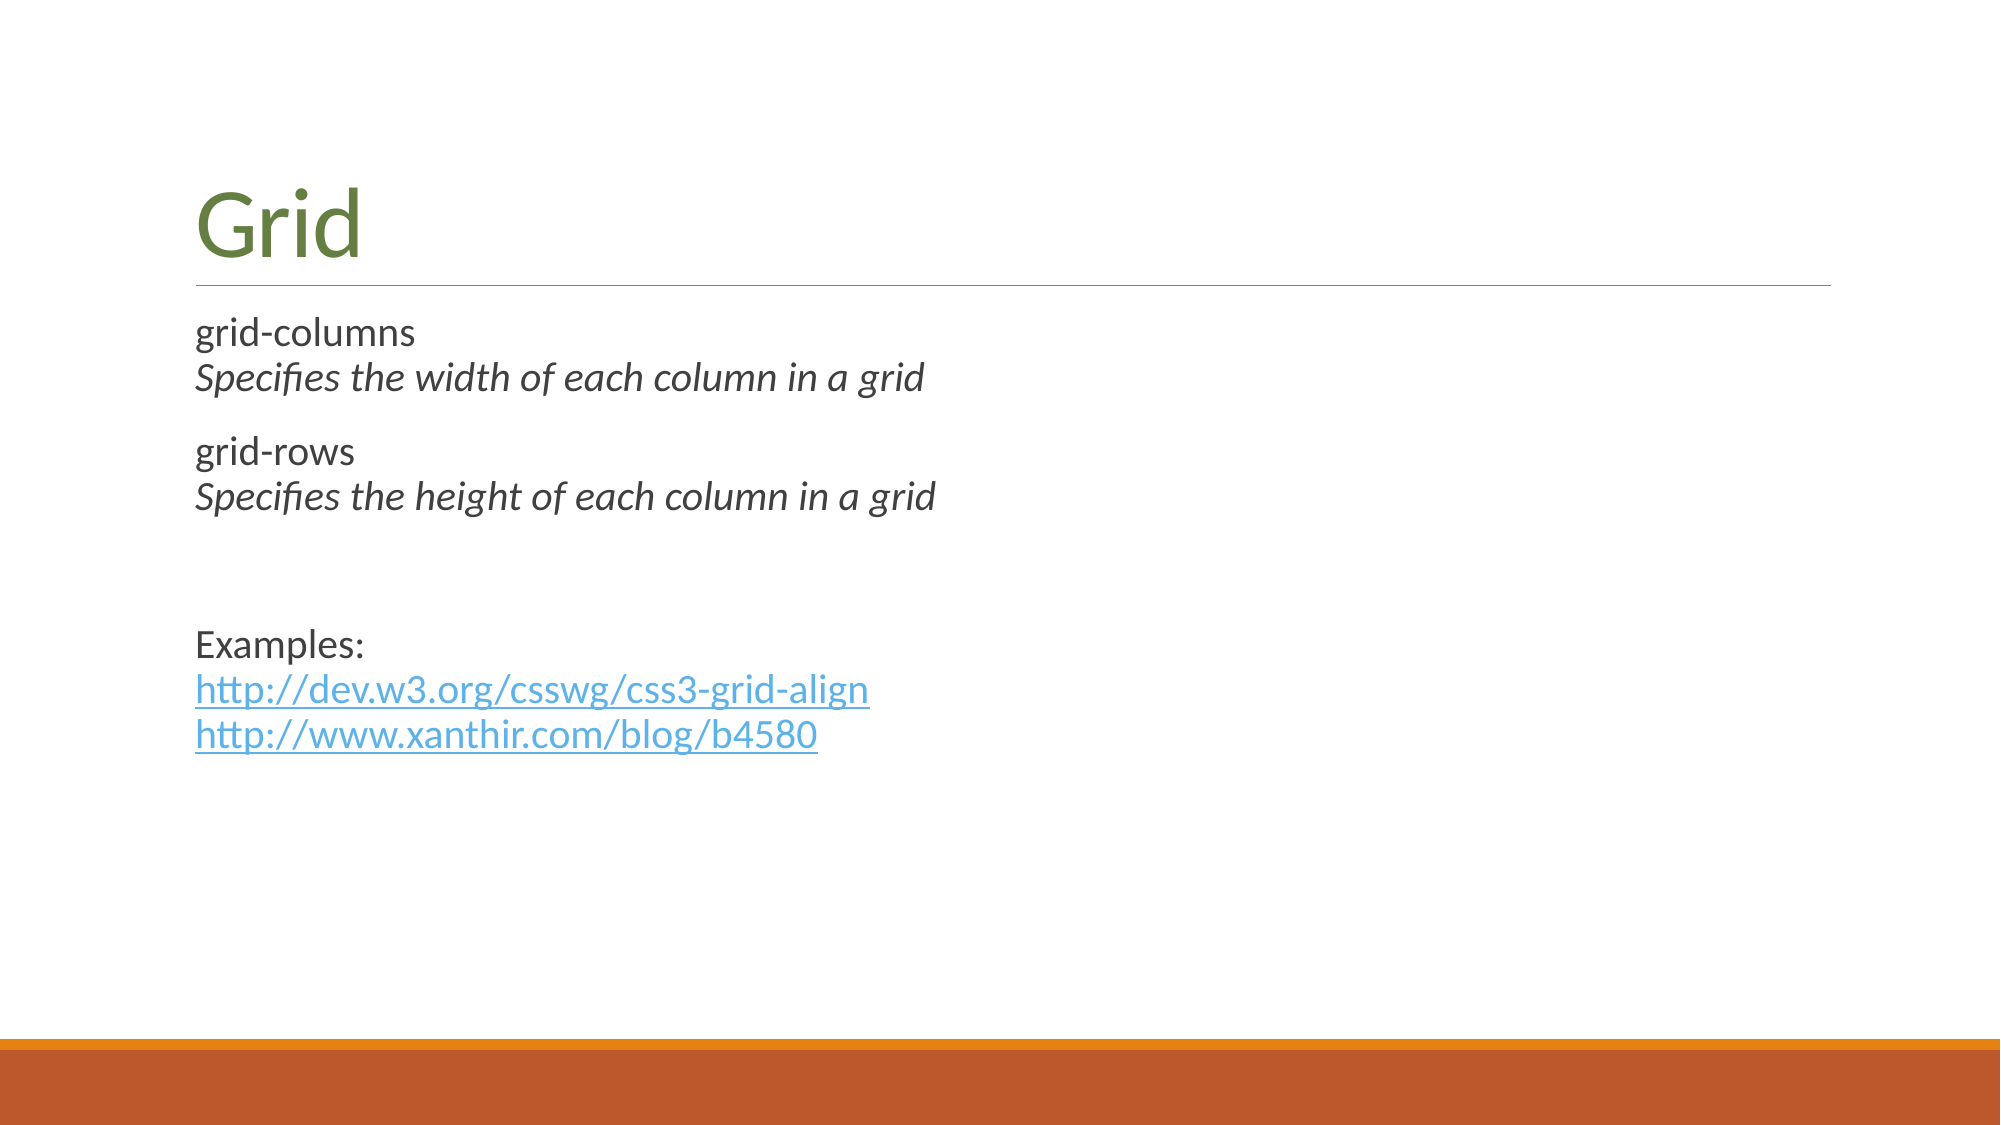

# Grid
grid-columns
Specifies the width of each column in a grid
grid-rows
Specifies the height of each column in a grid

Examples:
http://dev.w3.org/csswg/css3-grid-align
http://www.xanthir.com/blog/b4580